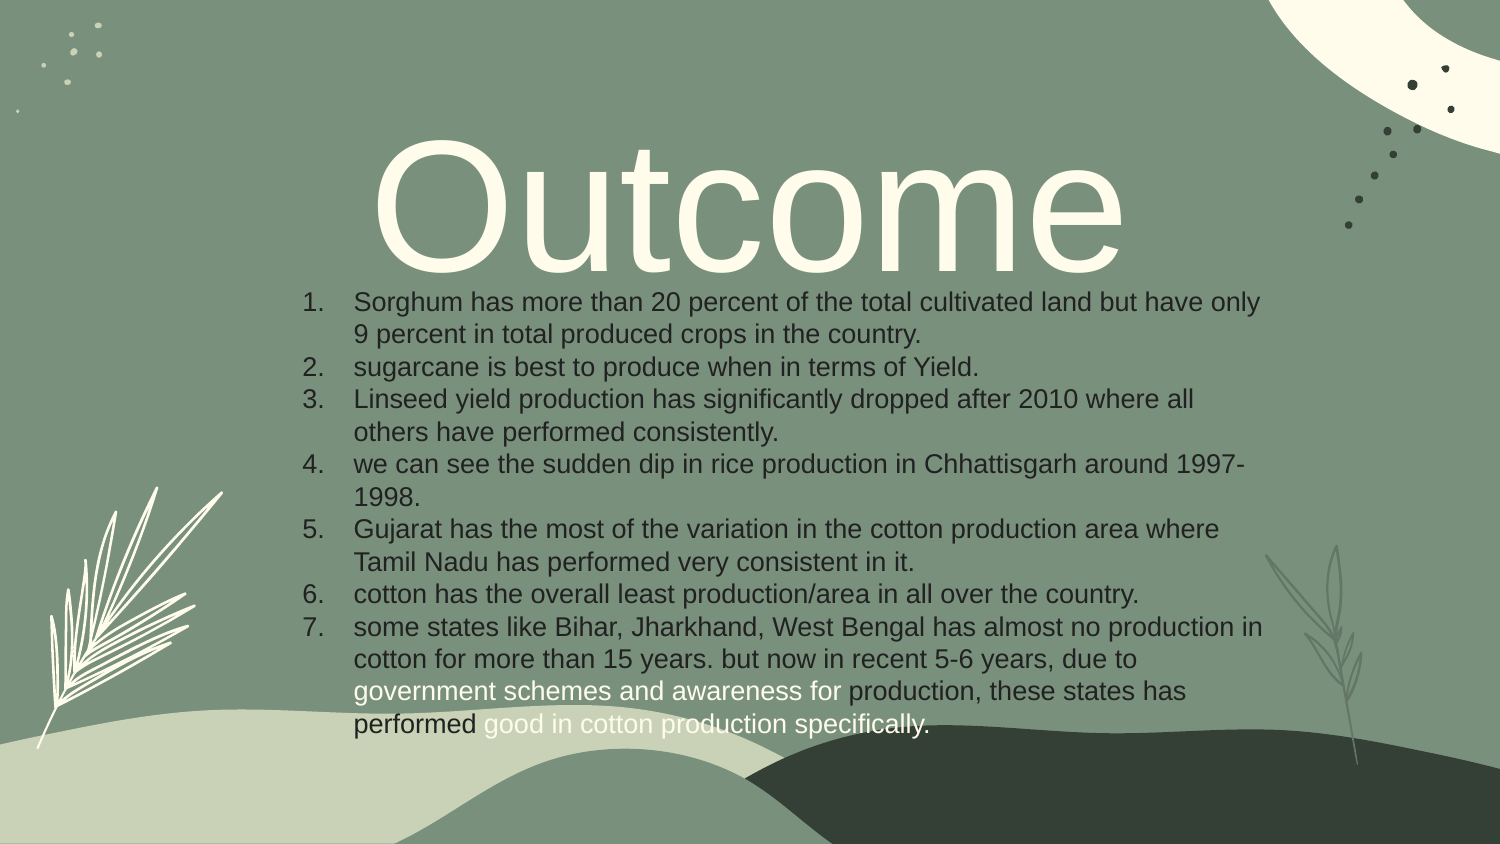

# Outcome
Sorghum has more than 20 percent of the total cultivated land but have only 9 percent in total produced crops in the country.
sugarcane is best to produce when in terms of Yield.
Linseed yield production has significantly dropped after 2010 where all others have performed consistently.
we can see the sudden dip in rice production in Chhattisgarh around 1997-1998.
Gujarat has the most of the variation in the cotton production area where Tamil Nadu has performed very consistent in it.
cotton has the overall least production/area in all over the country.
some states like Bihar, Jharkhand, West Bengal has almost no production in cotton for more than 15 years. but now in recent 5-6 years, due to government schemes and awareness for production, these states has performed good in cotton production specifically.